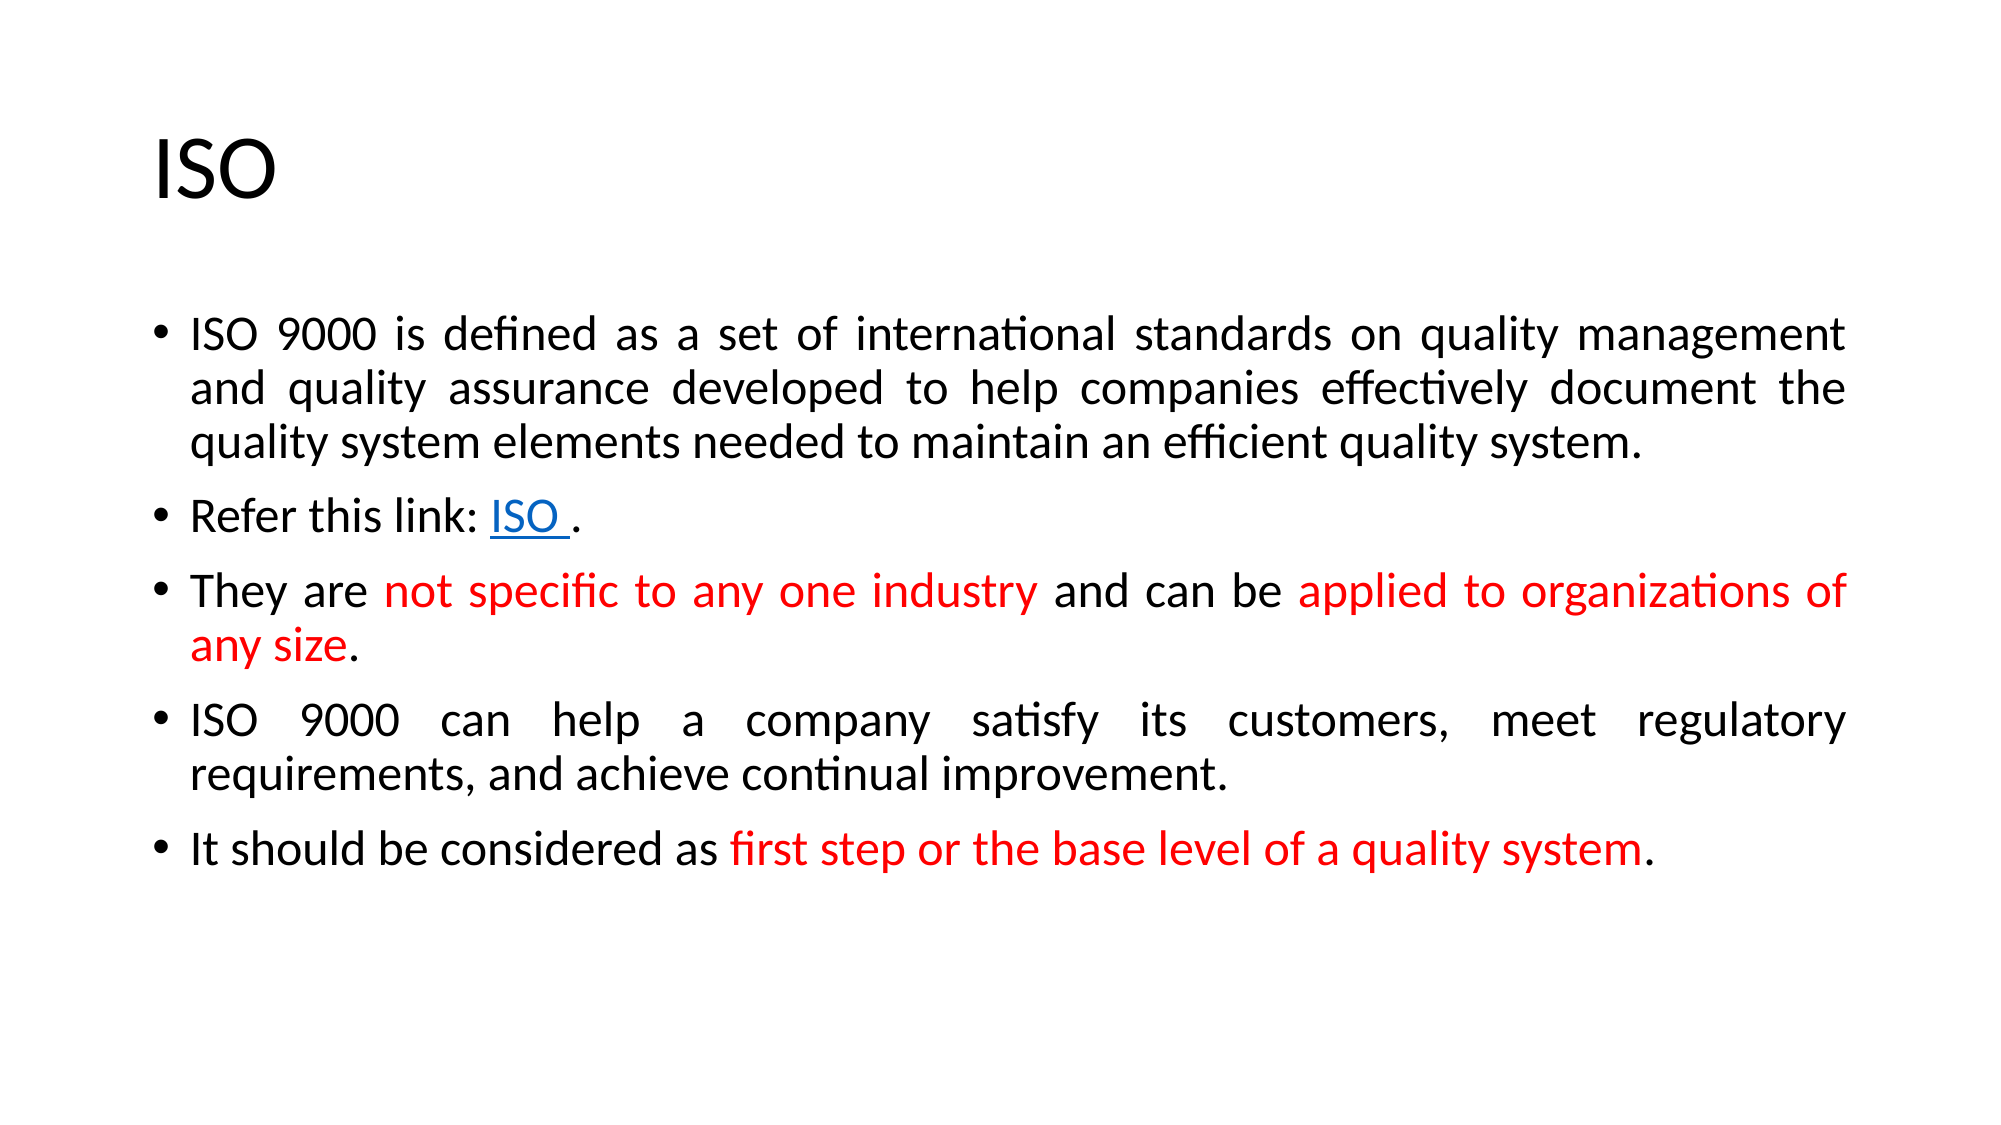

# ISO
ISO 9000 is defined as a set of international standards on quality management and quality assurance developed to help companies effectively document the quality system elements needed to maintain an efficient quality system.
Refer this link: ISO .
They are not specific to any one industry and can be applied to organizations of any size.
ISO 9000 can help a company satisfy its customers, meet regulatory requirements, and achieve continual improvement.
It should be considered as first step or the base level of a quality system.